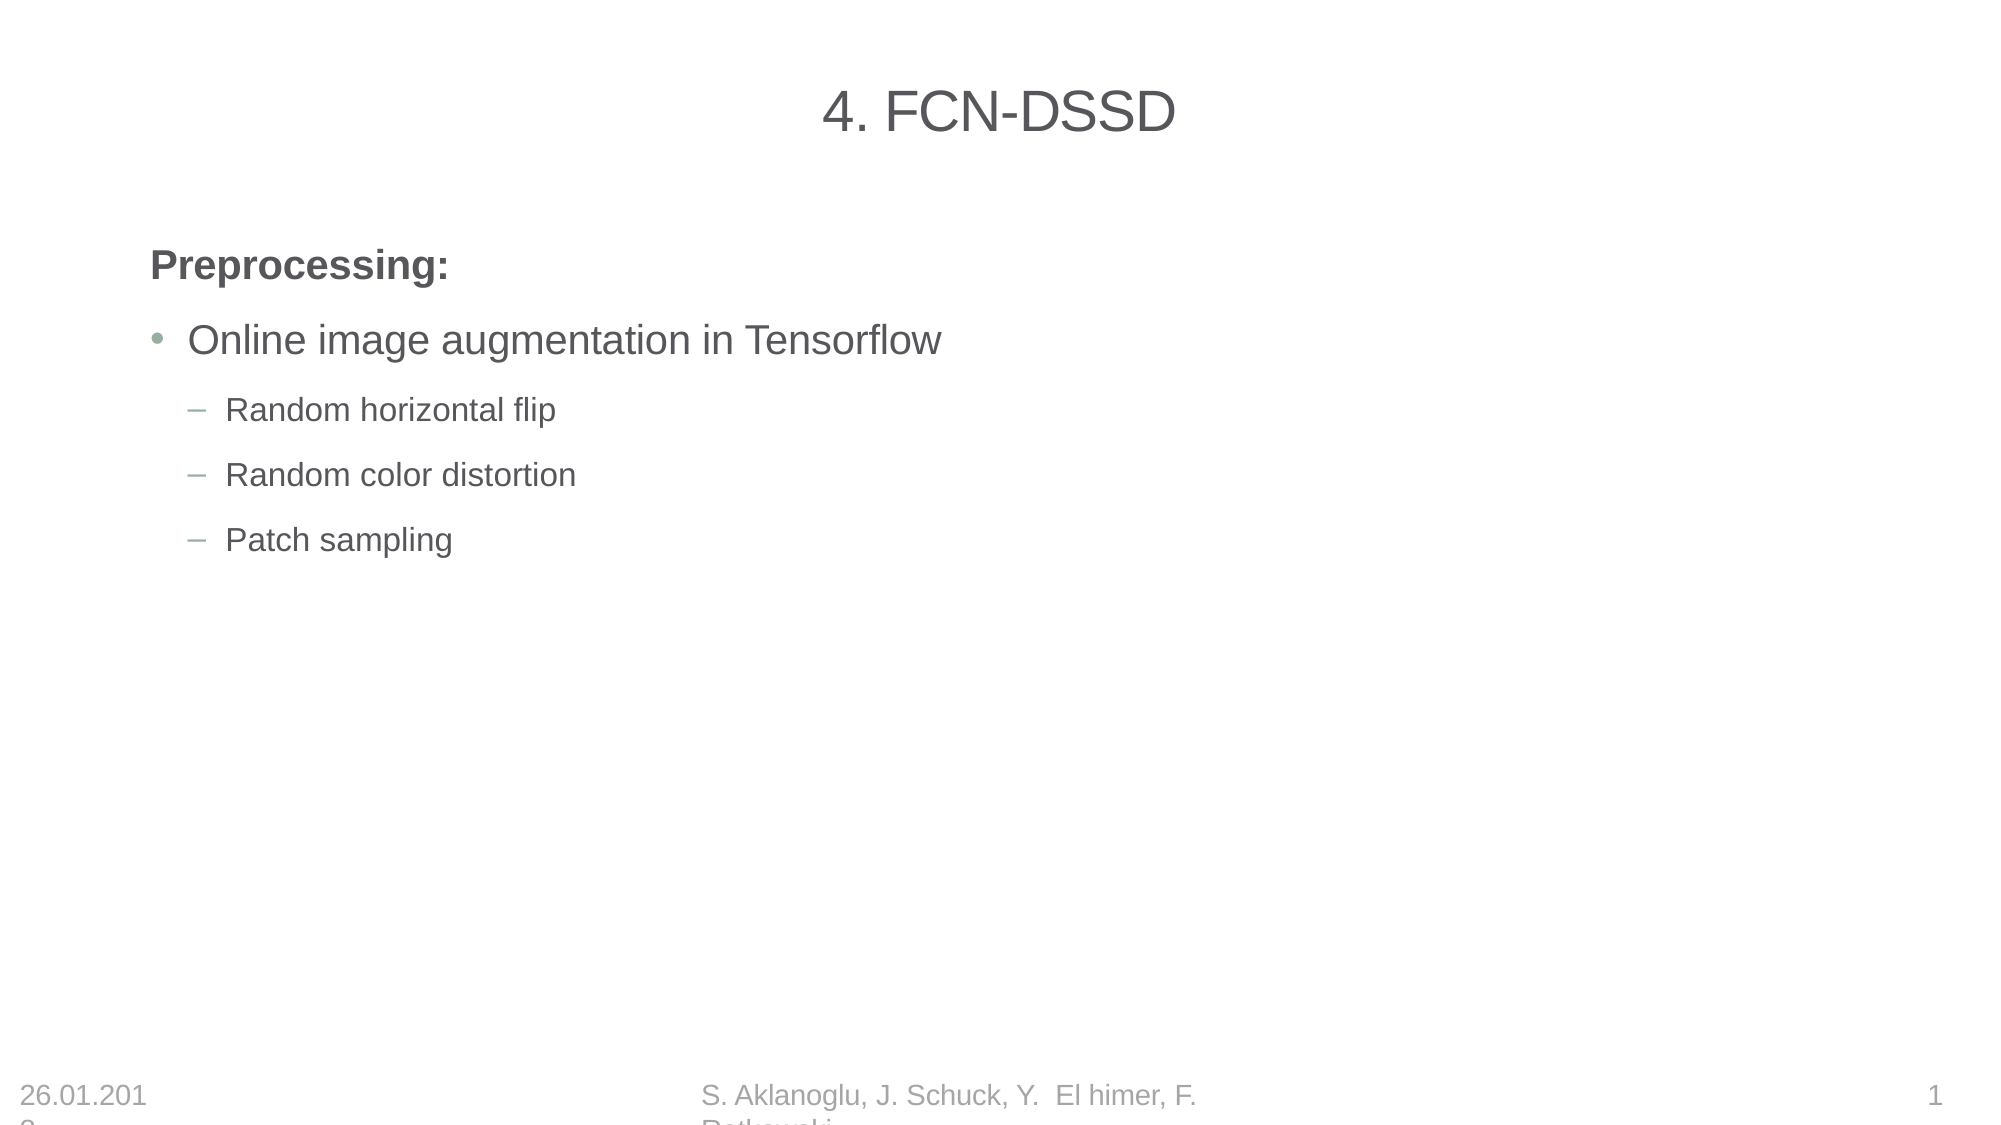

# 4. FCN-DSSD
Preprocessing:
Online image augmentation in Tensorflow
Random horizontal flip
Random color distortion
Patch sampling
26.01.2018
S. Aklanoglu, J. Schuck, Y.  El himer, F. Retkowski
1